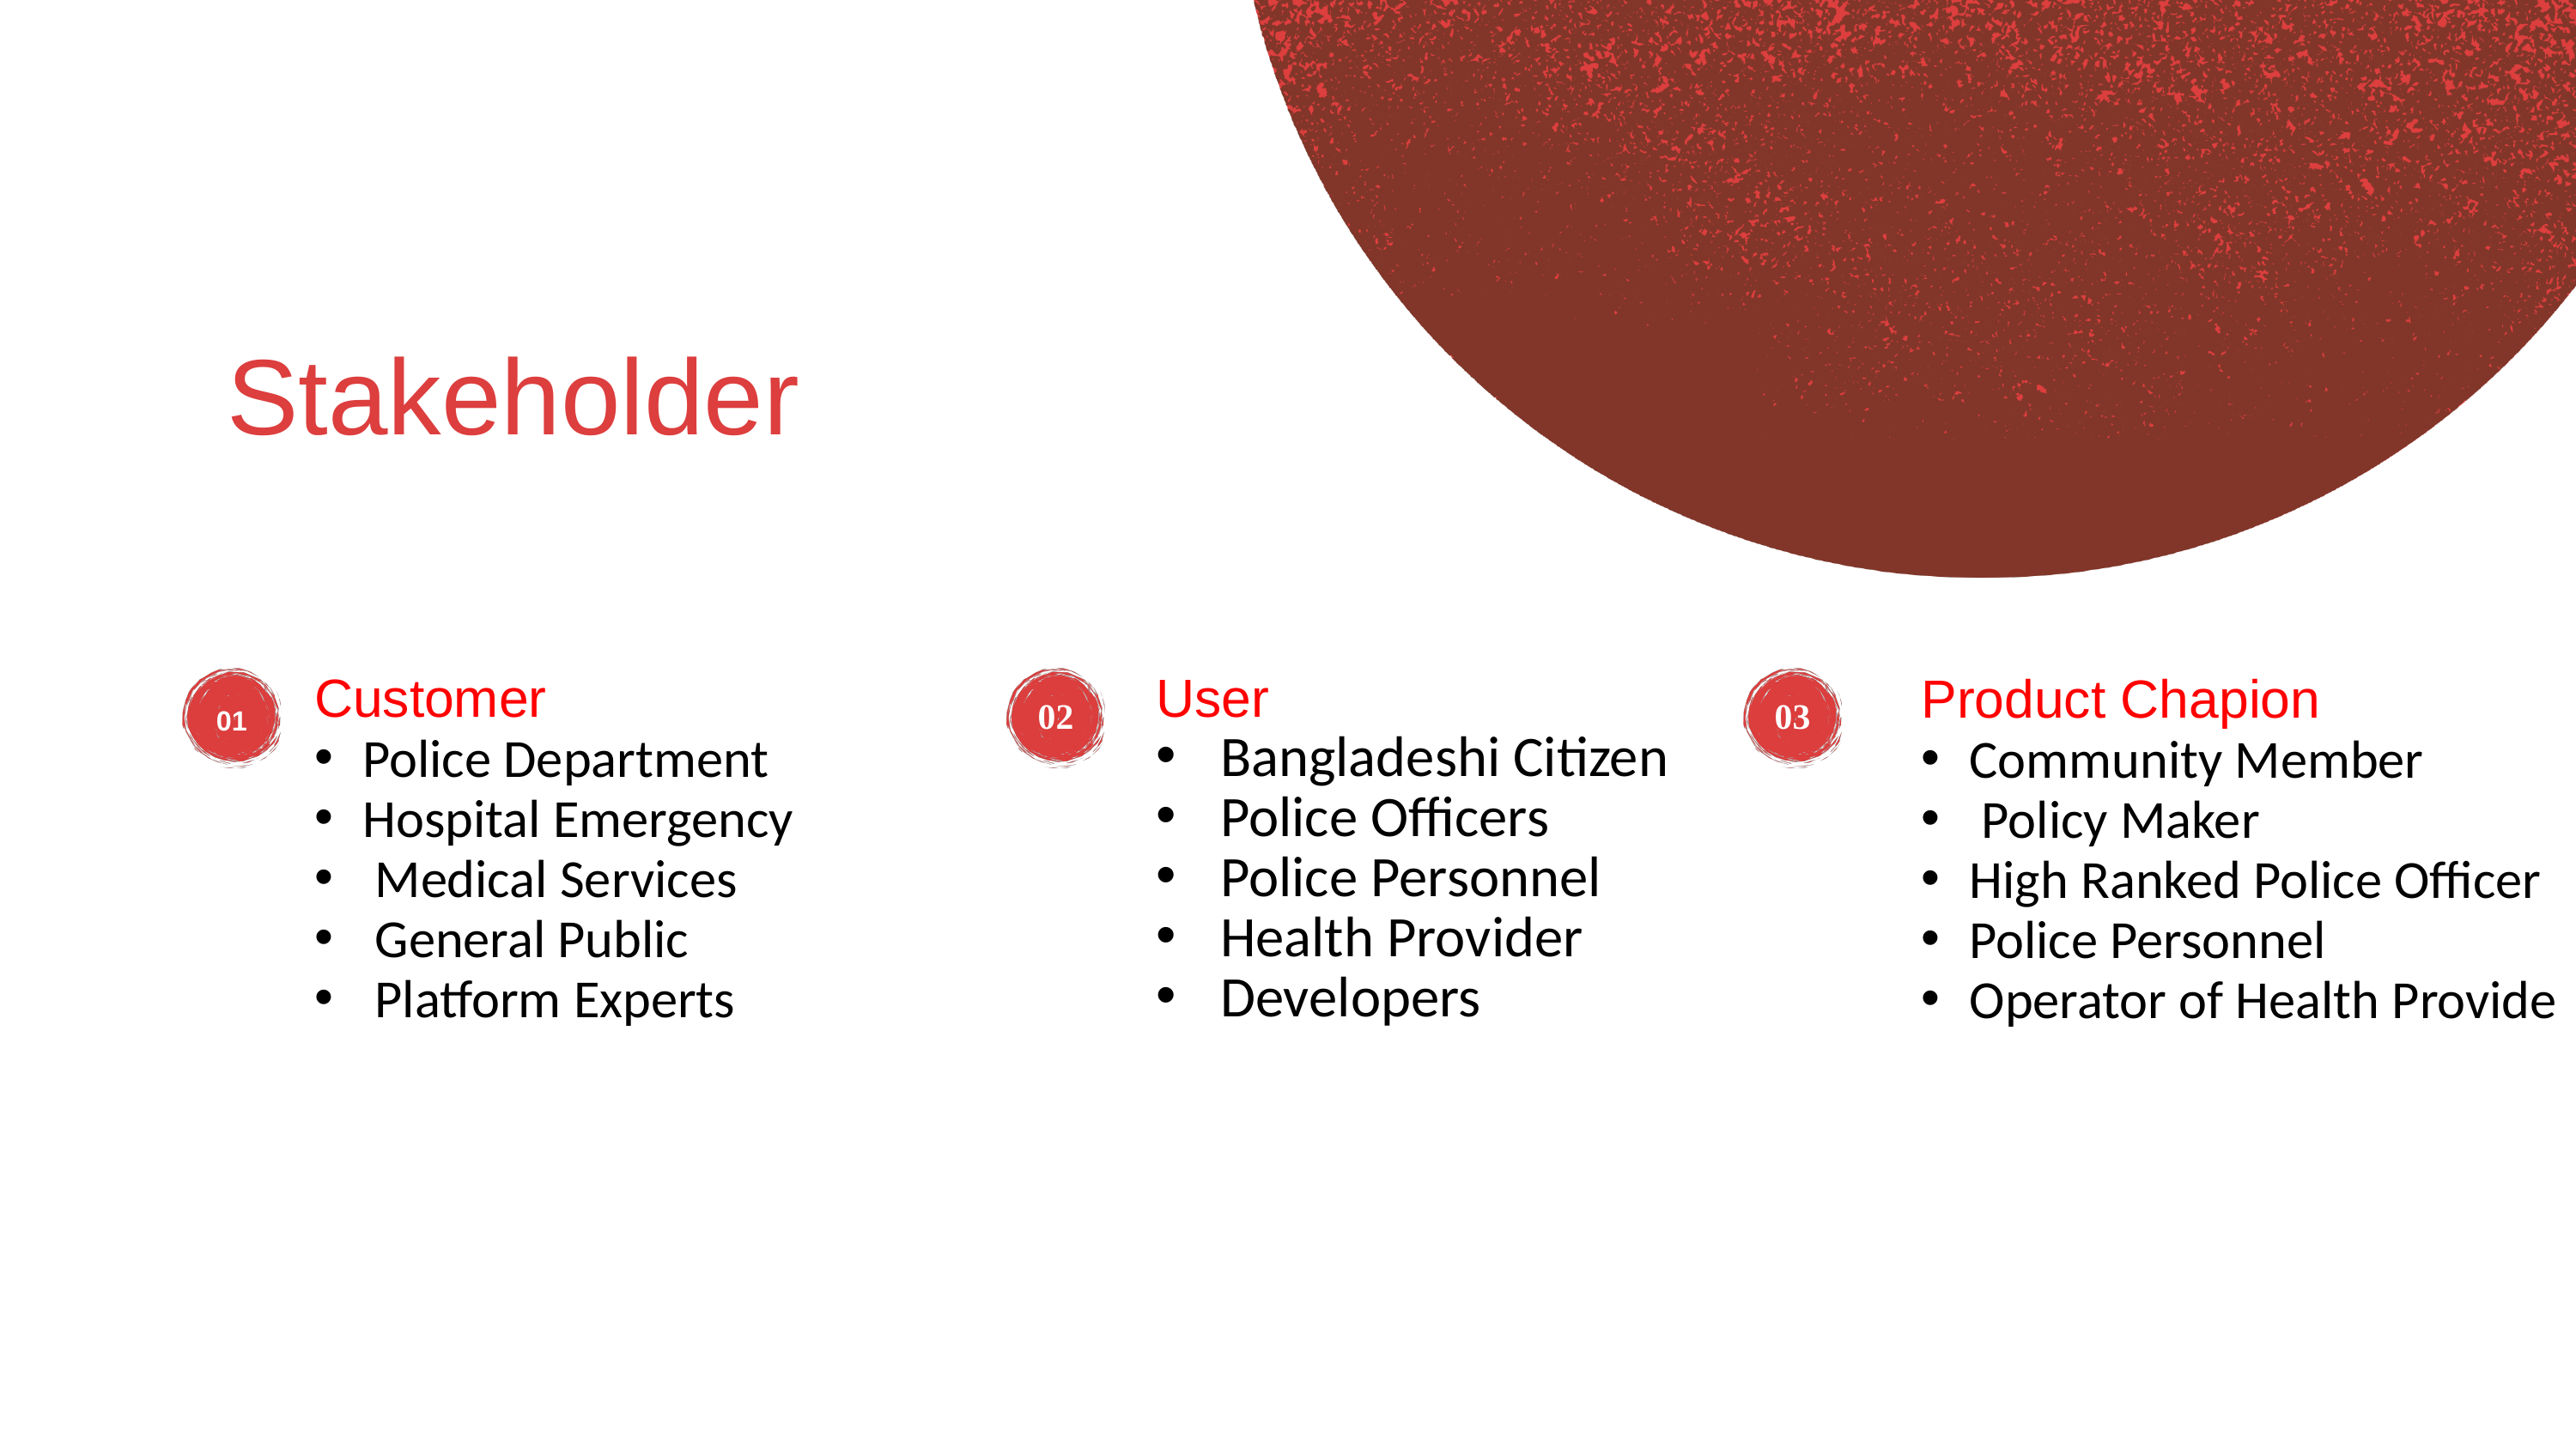

Stakeholder

Customer

Police Department

Hospital Emergency

 Medical Services

 General Public

 Platform Experts
User

Bangladeshi Citizen

Police Officers

Police Personnel

Health Provider

Developers
01
02
03
Product Chapion

Community Member

 Policy Maker

High Ranked Police Officer

Police Personnel

Operator of Health Provide